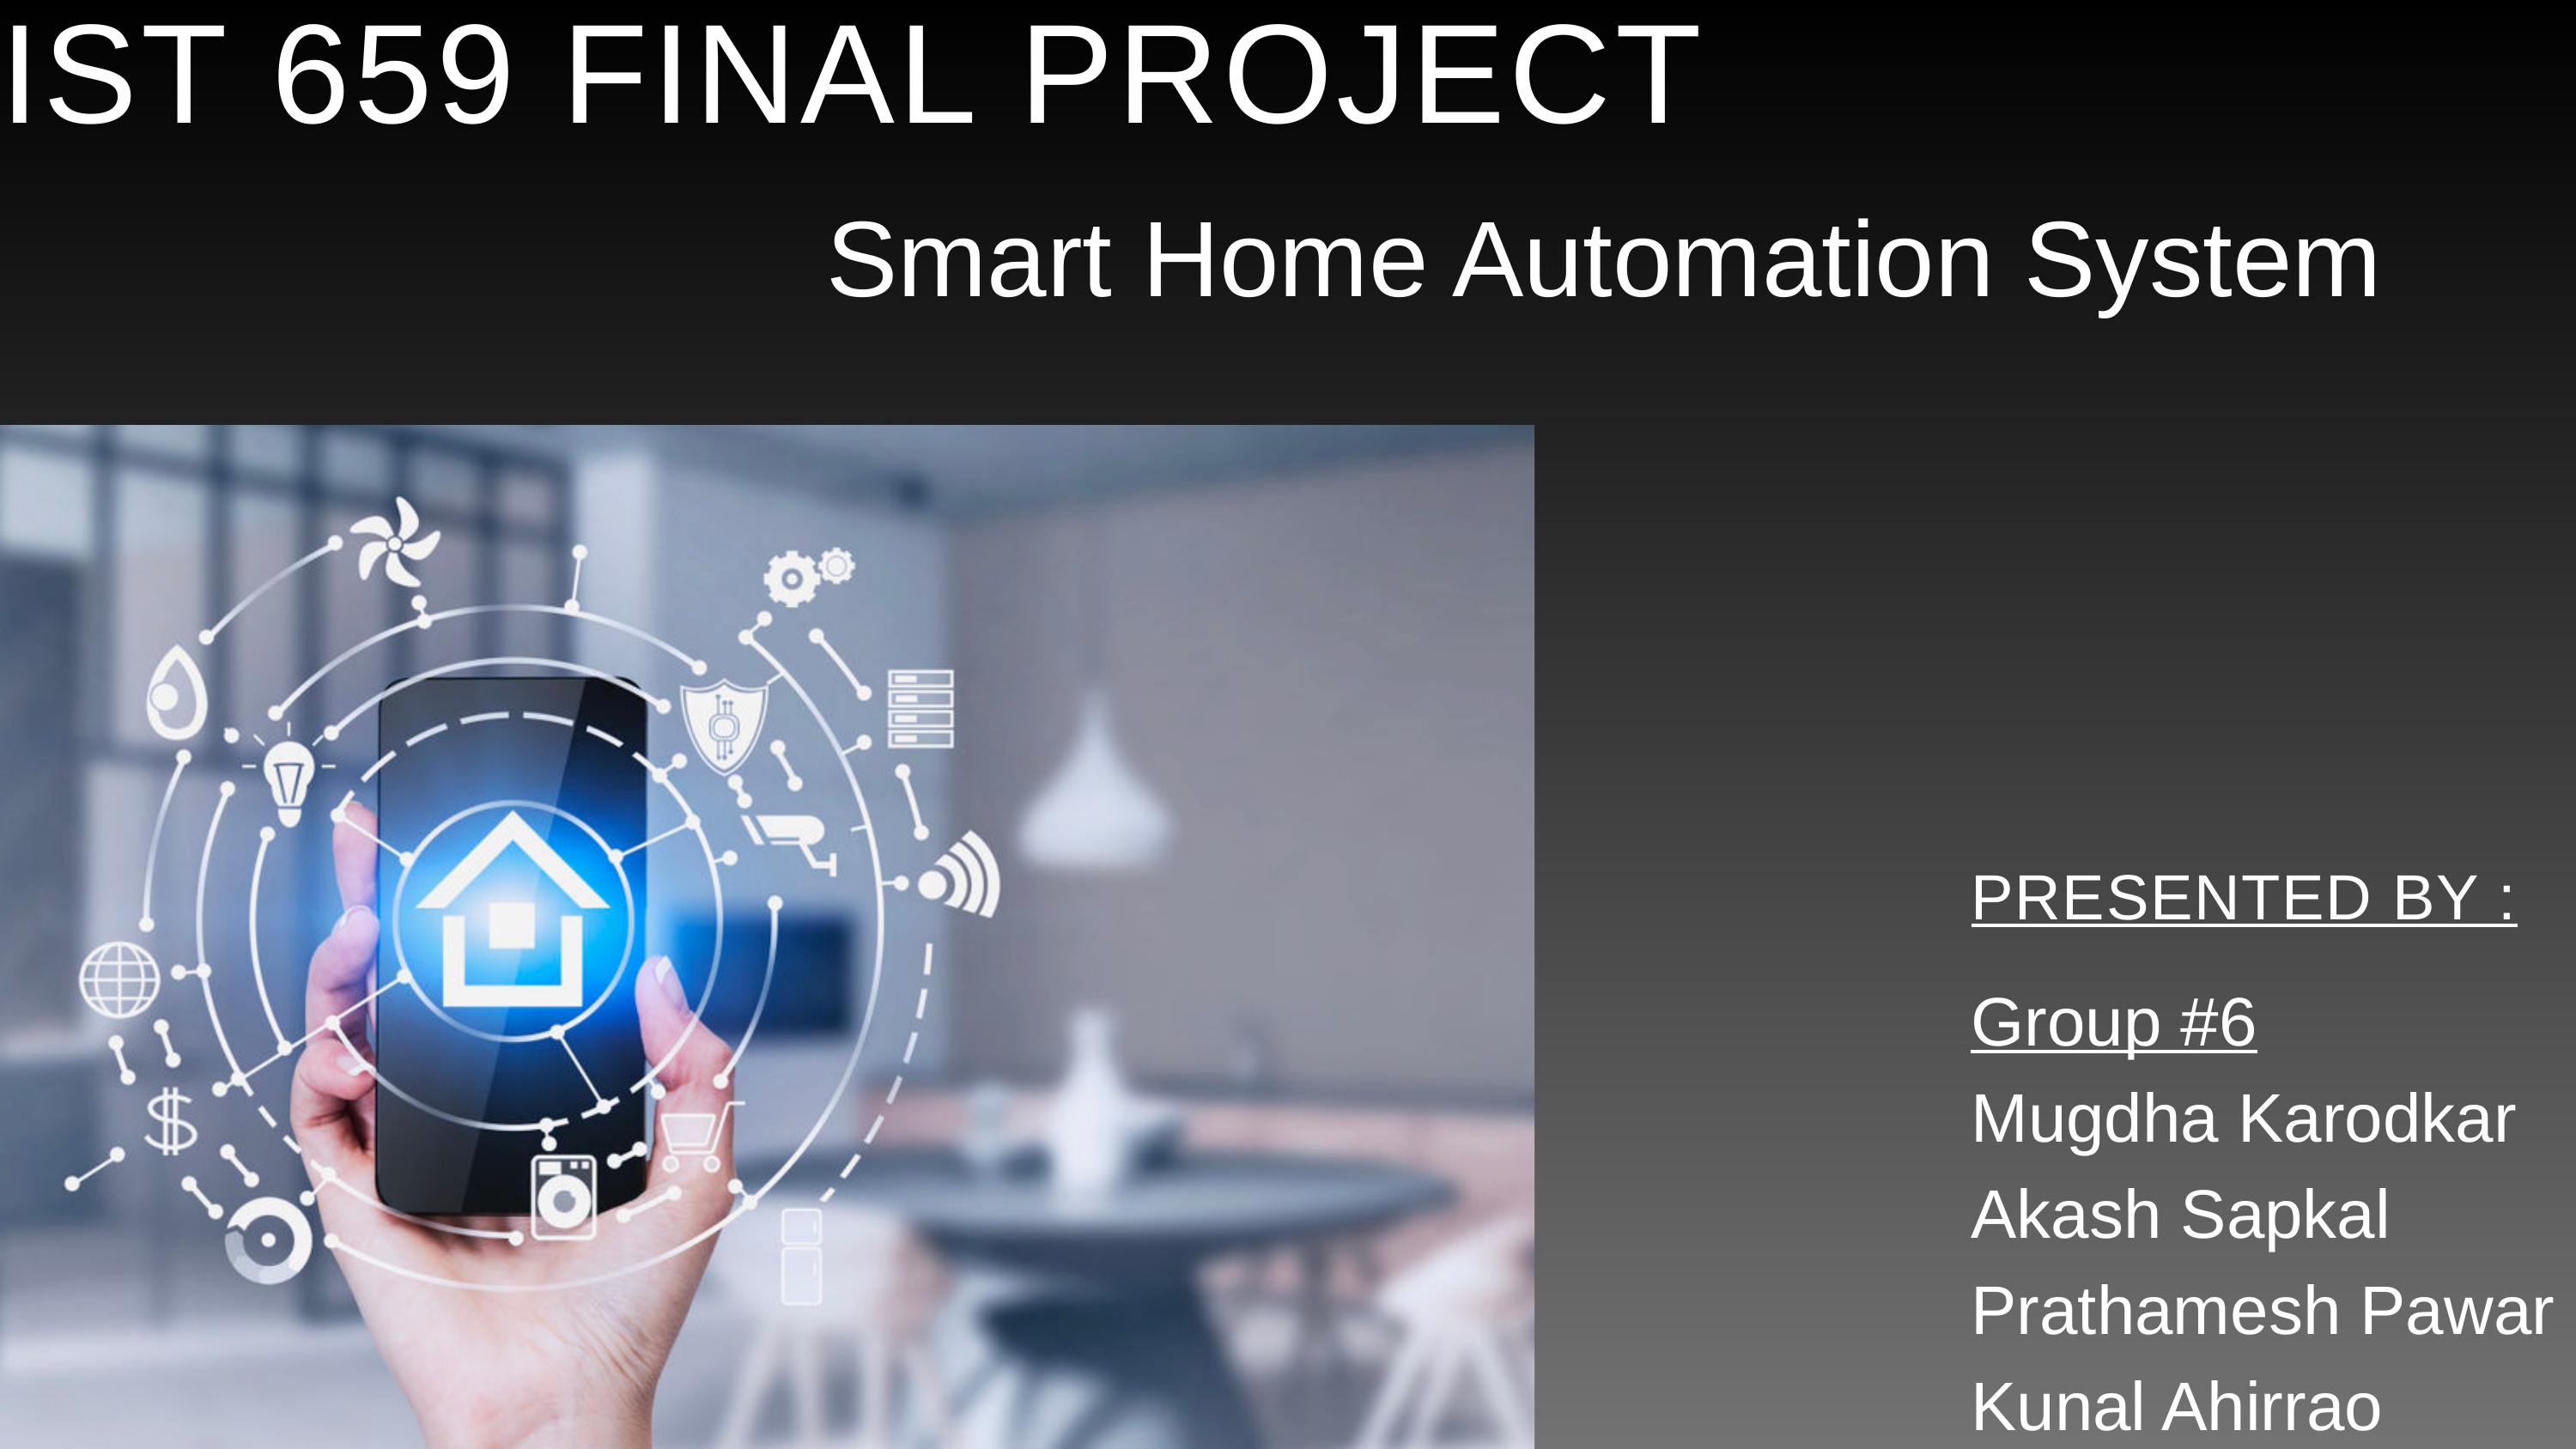

IST 659 FINAL PROJECT
Smart Home Automation System

PRESENTED BY :
Group #6
Mugdha Karodkar
Akash Sapkal
Prathamesh Pawar
Kunal Ahirrao